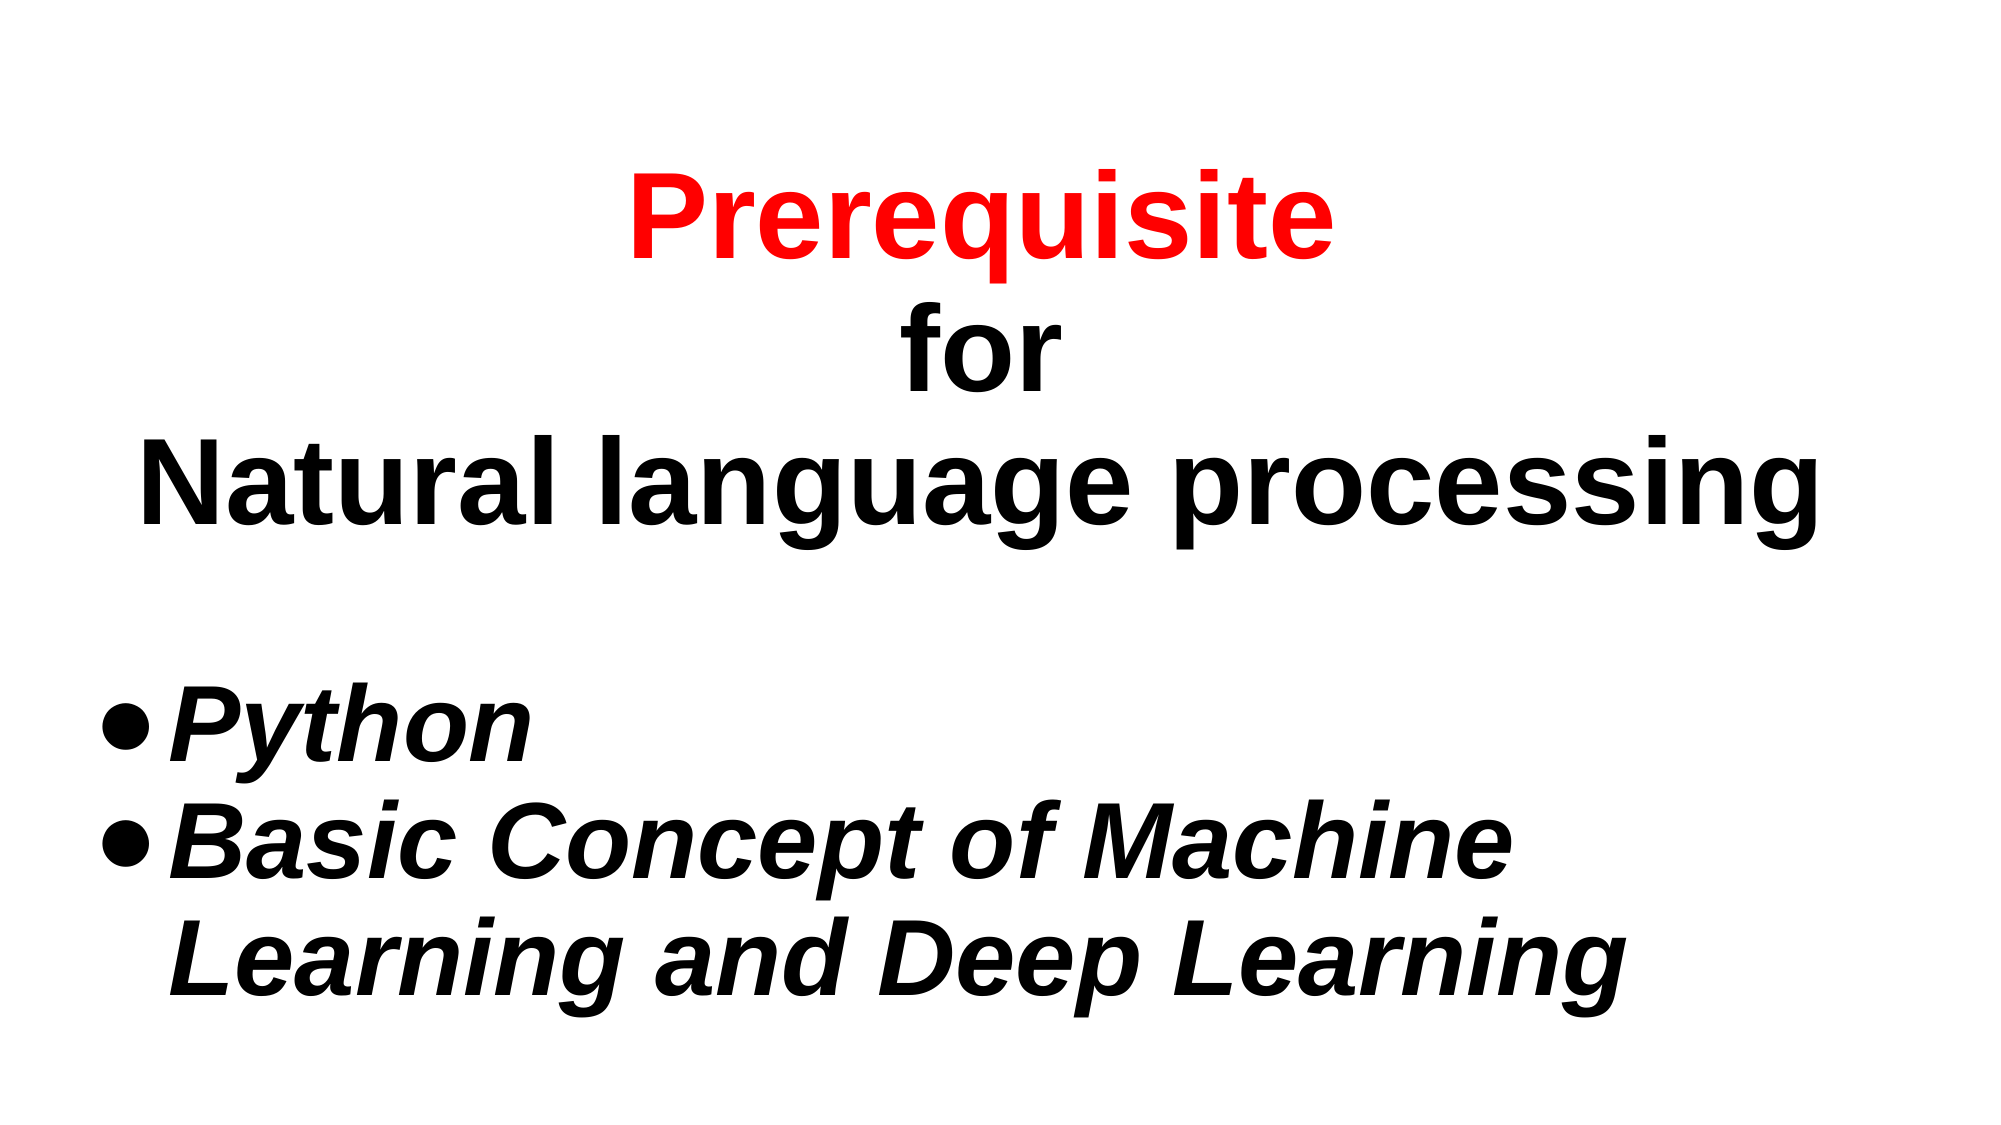

# Prerequisite
for
Natural language processing

Python
Basic Concept of Machine Learning and Deep Learning